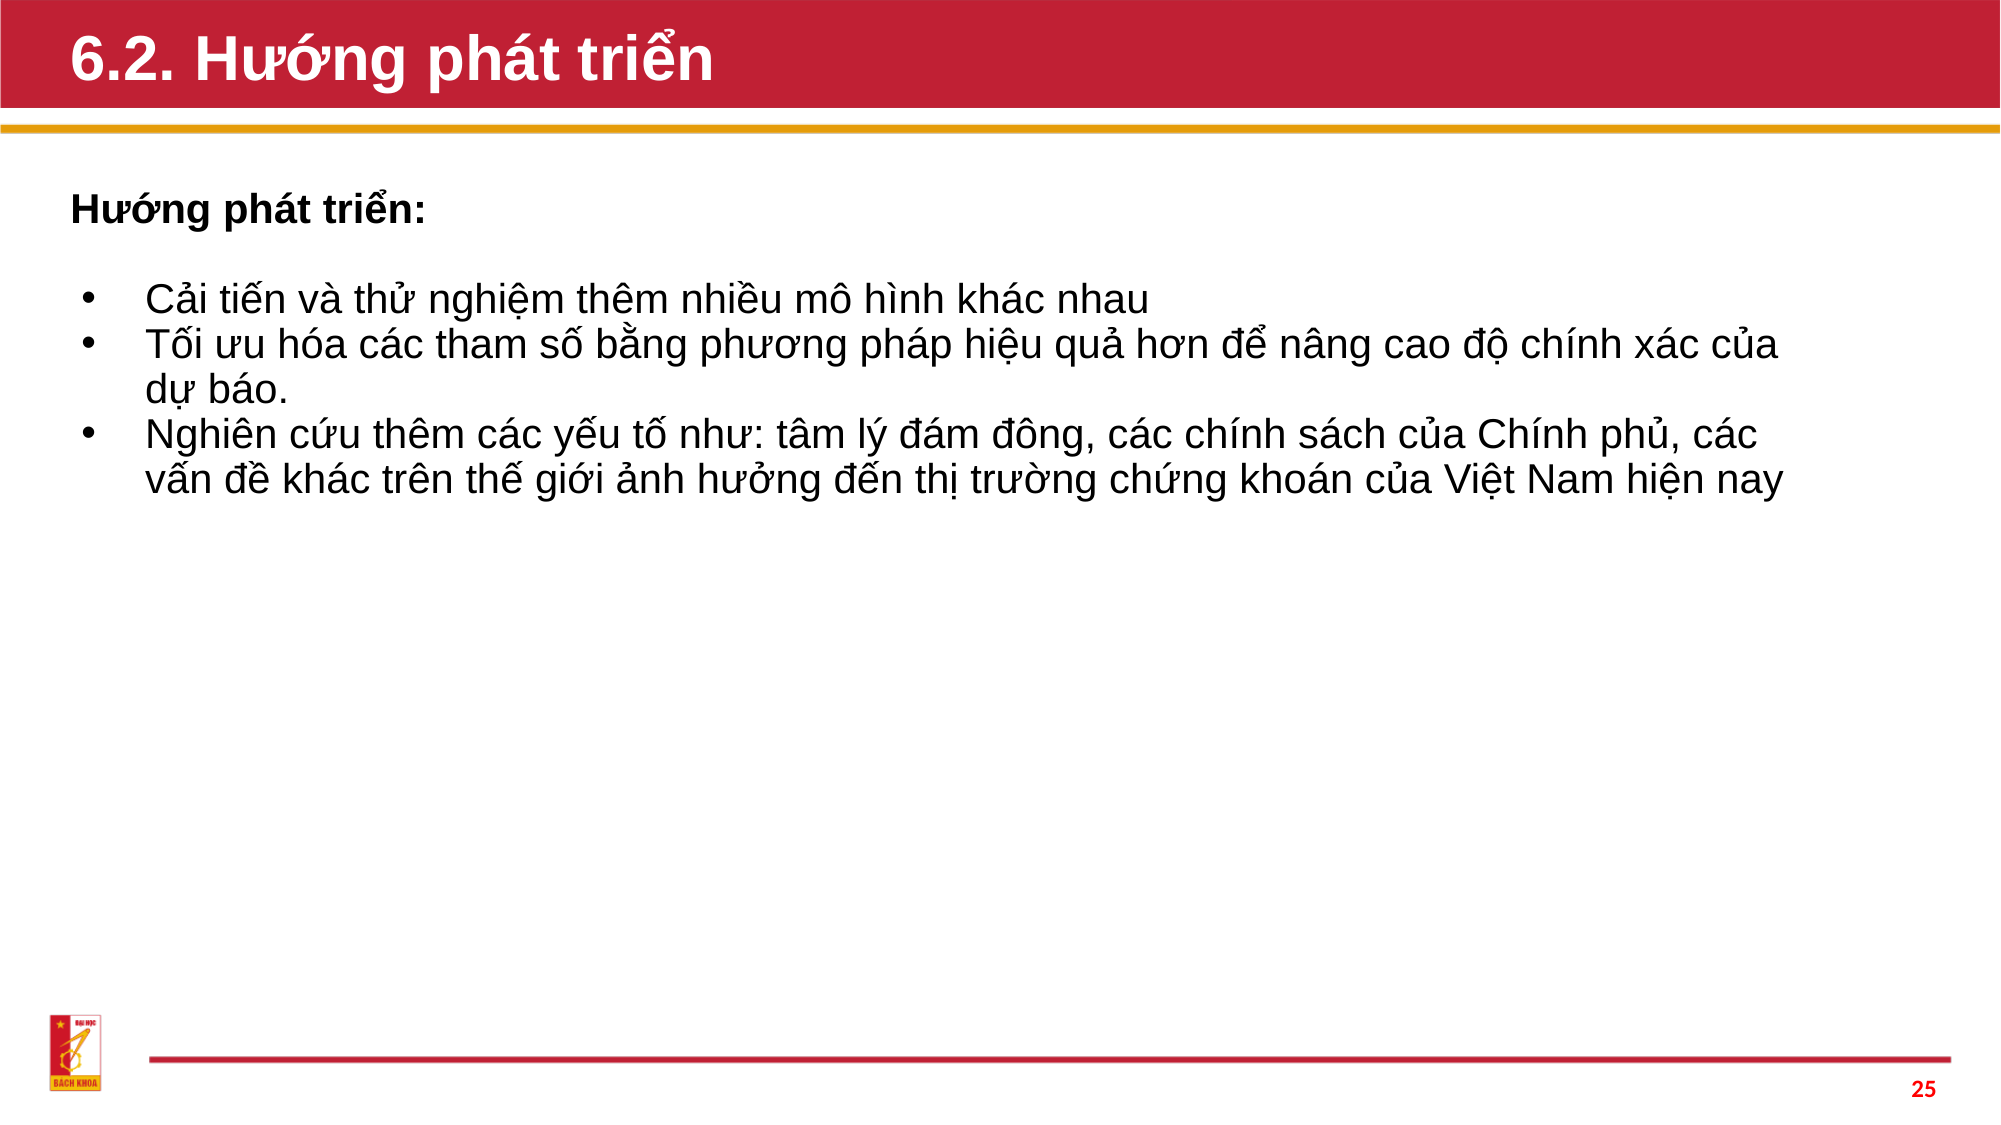

# 6.2. Hướng phát triển
Hướng phát triển:

Cải tiến và thử nghiệm thêm nhiều mô hình khác nhau
Tối ưu hóa các tham số bằng phương pháp hiệu quả hơn để nâng cao độ chính xác của dự báo.
Nghiên cứu thêm các yếu tố như: tâm lý đám đông, các chính sách của Chính phủ, các vấn đề khác trên thế giới ảnh hưởng đến thị trường chứng khoán của Việt Nam hiện nay
25